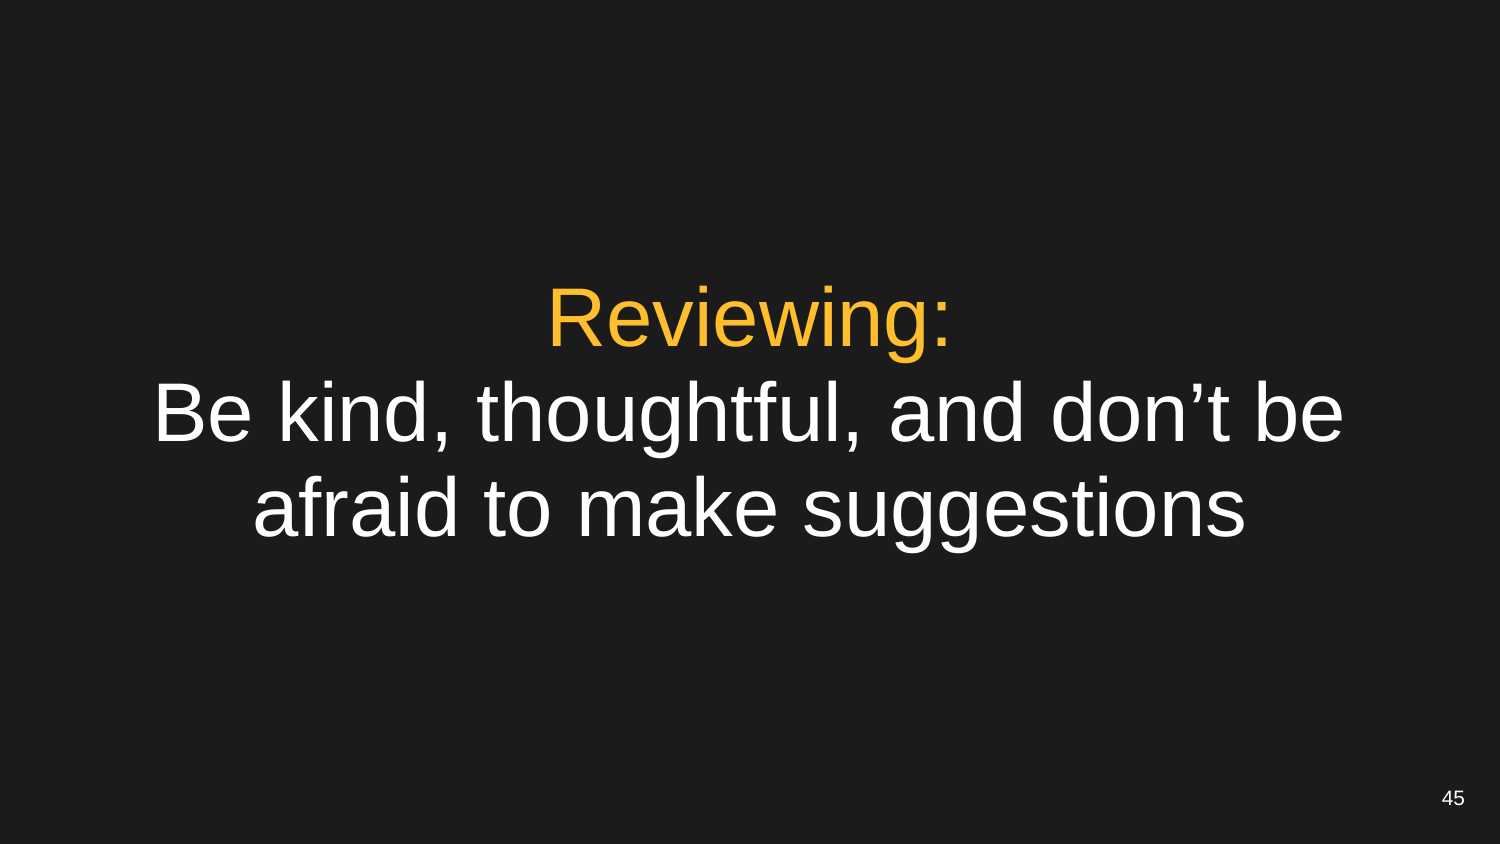

# Reviewing:
Be kind, thoughtful, and don’t be afraid to make suggestions
45